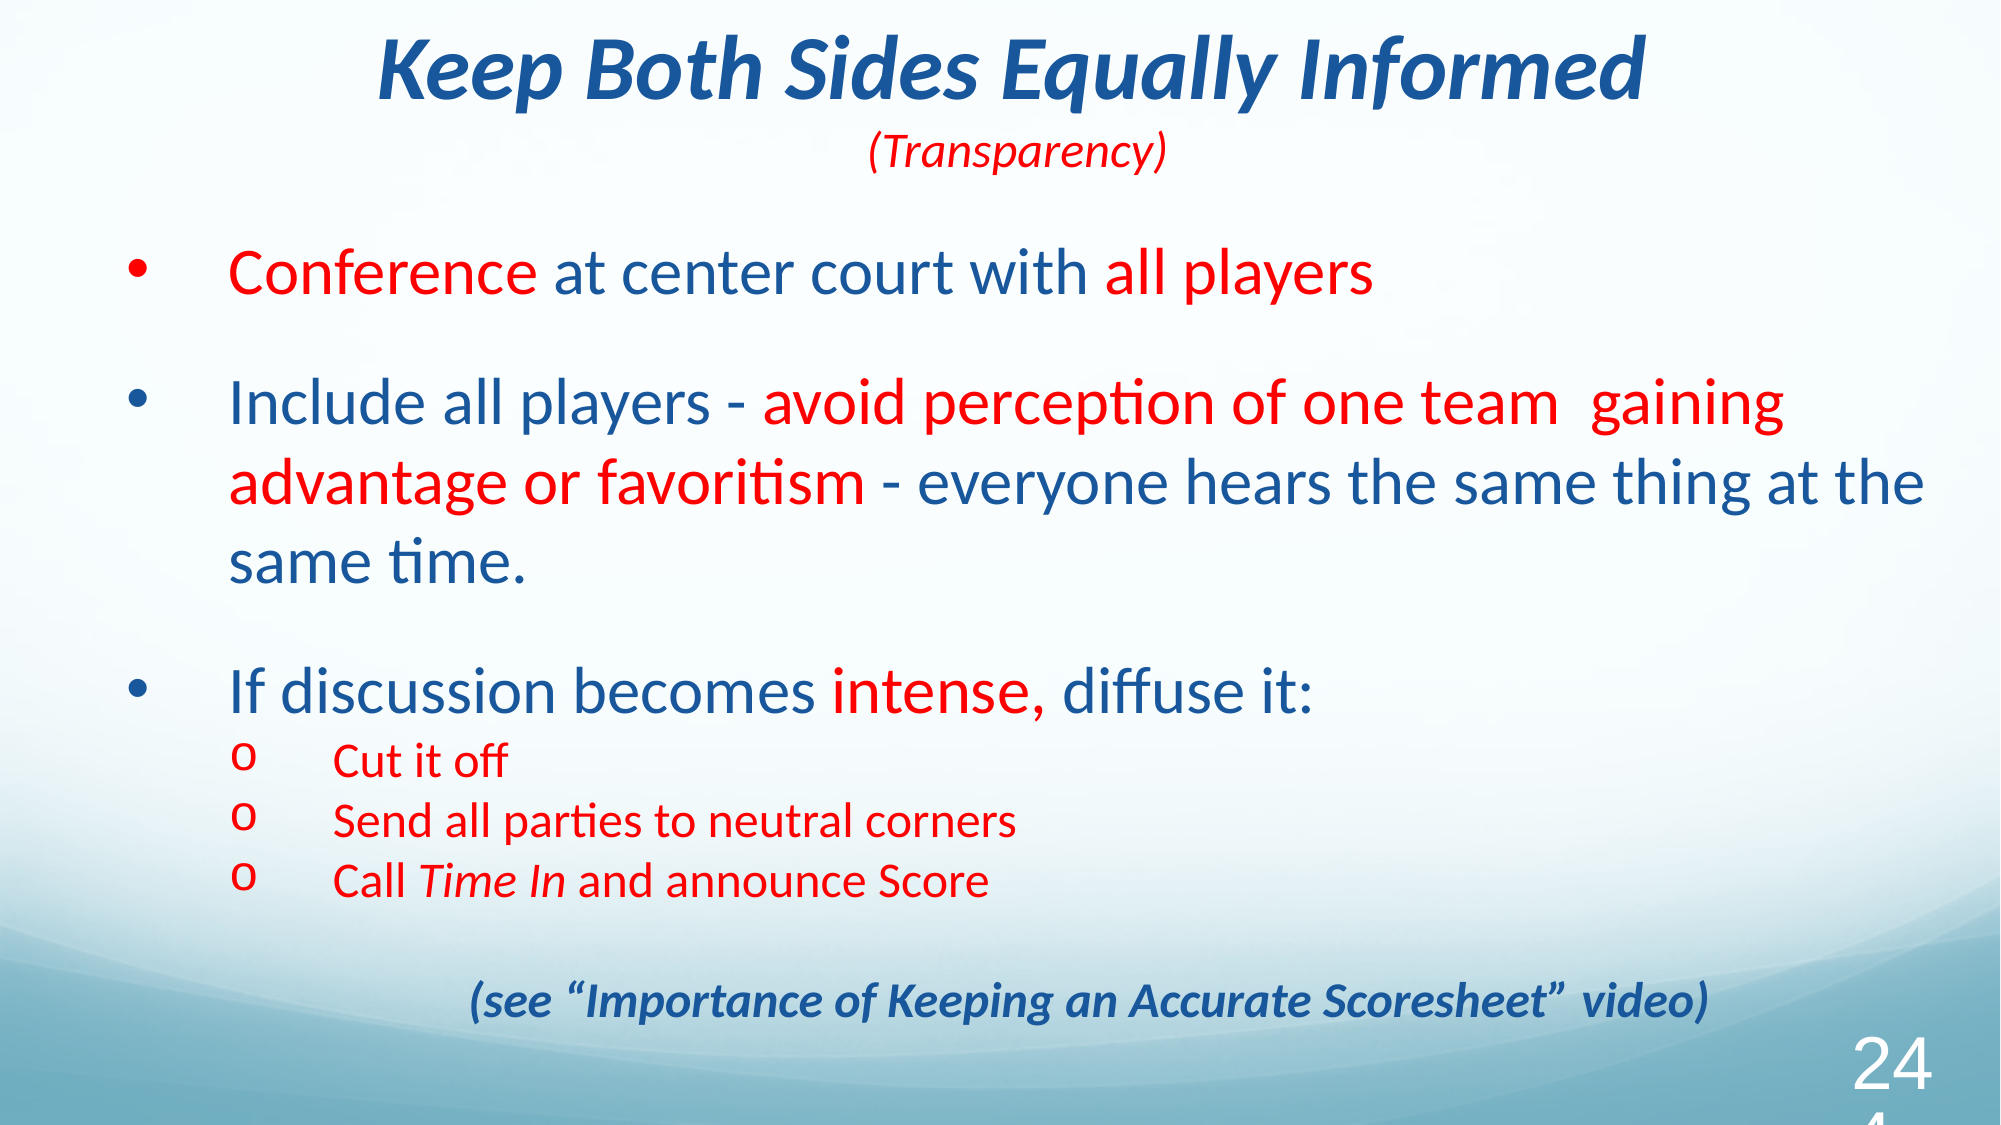

Keep Both Sides Equally Informed
(Transparency)

Conference at center court with all players

Include all players - avoid perception of one team  gaining advantage or favoritism - everyone hears the same thing at the same time.

If discussion becomes intense, diffuse it:
Cut it off
Send all parties to neutral corners
Call Time In and announce Score

(see “Importance of Keeping an Accurate Scoresheet” video)
244